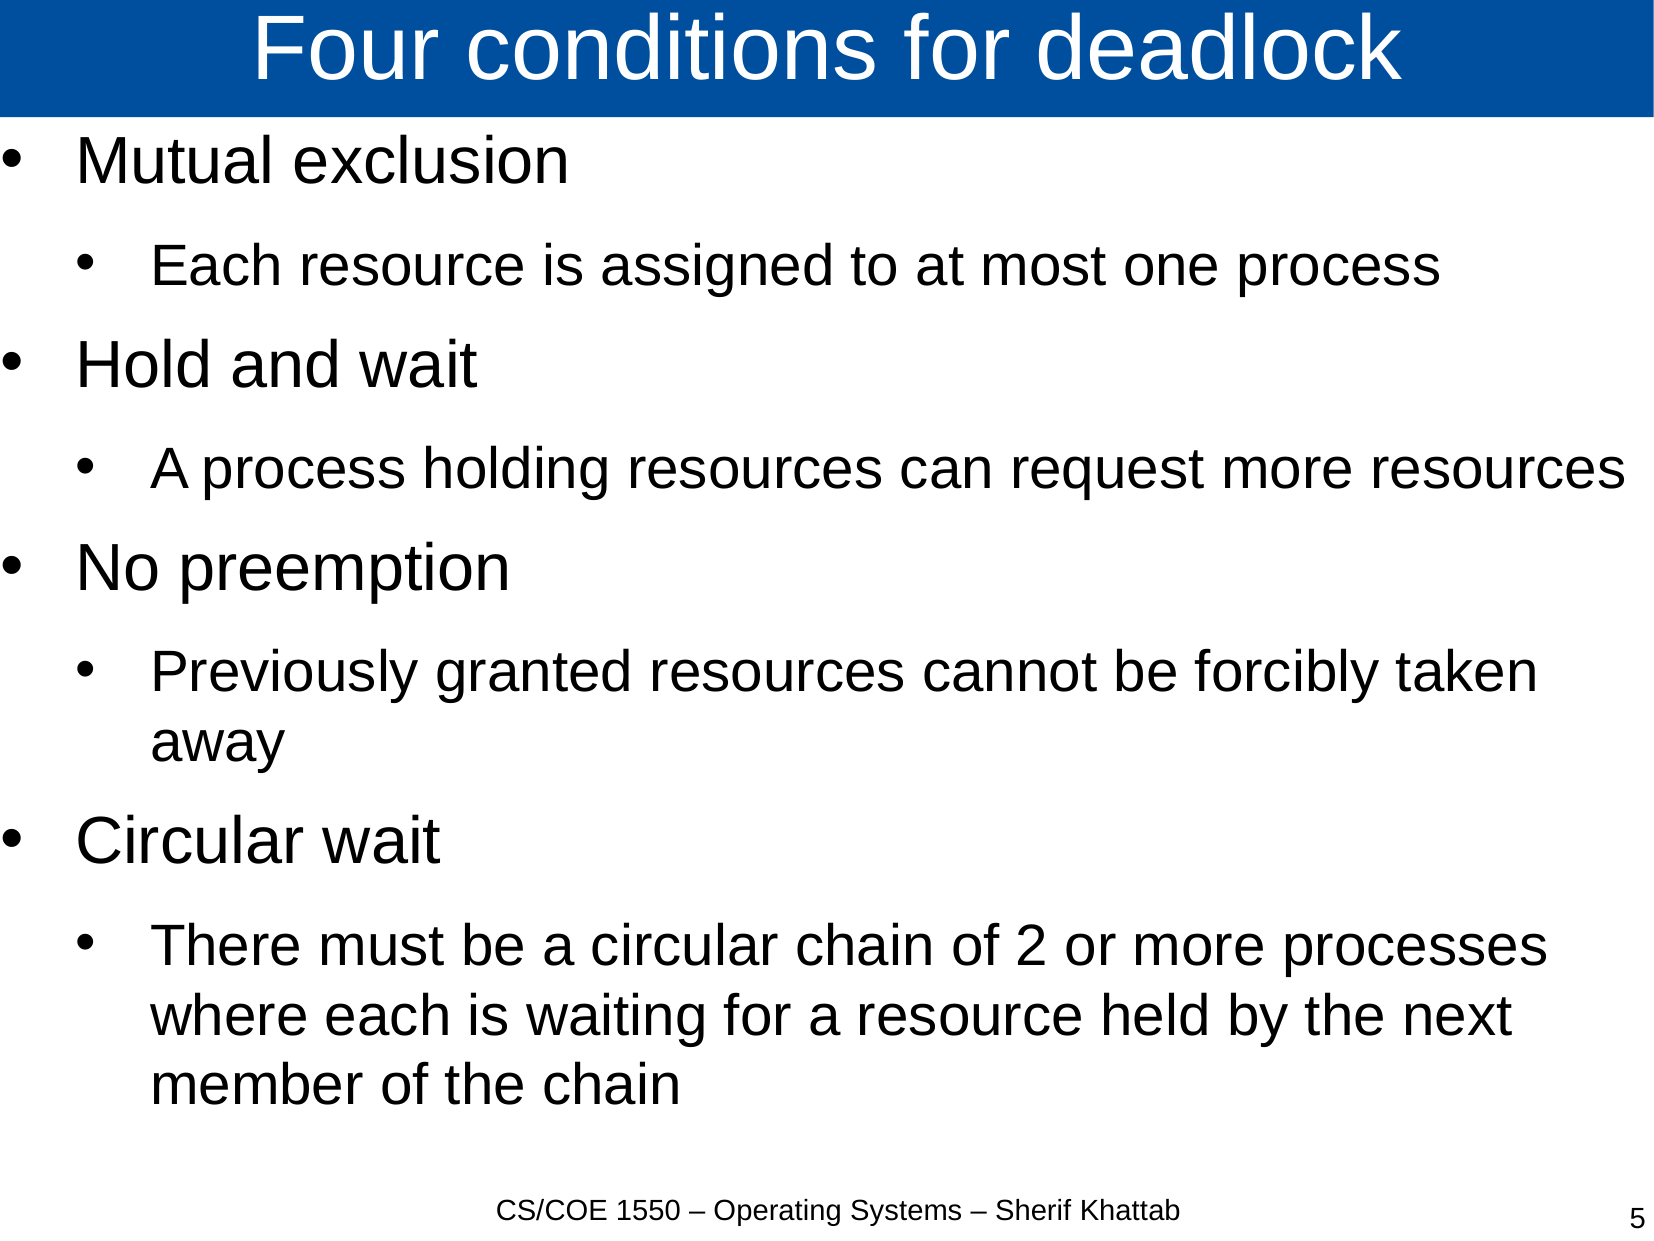

# Four conditions for deadlock
Mutual exclusion
Each resource is assigned to at most one process
Hold and wait
A process holding resources can request more resources
No preemption
Previously granted resources cannot be forcibly taken away
Circular wait
There must be a circular chain of 2 or more processes where each is waiting for a resource held by the next member of the chain
CS/COE 1550 – Operating Systems – Sherif Khattab
5